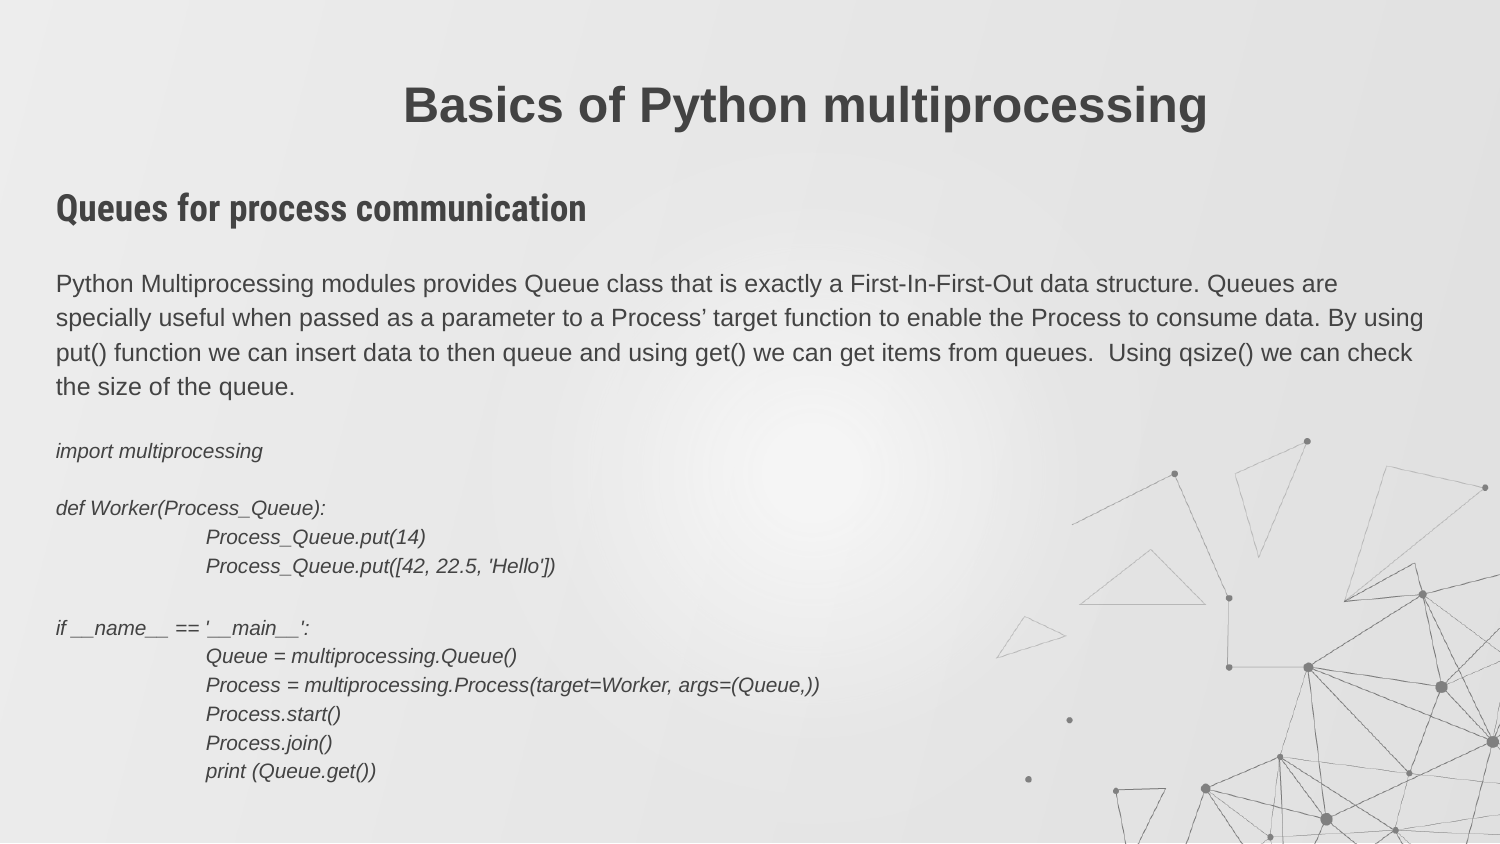

# Basics of Python multiprocessing
Queues for process communication
Python Multiprocessing modules provides Queue class that is exactly a First-In-First-Out data structure. Queues are specially useful when passed as a parameter to a Process’ target function to enable the Process to consume data. By using put() function we can insert data to then queue and using get() we can get items from queues.  Using qsize() we can check the size of the queue.
import multiprocessing
def Worker(Process_Queue):
	Process_Queue.put(14)
	Process_Queue.put([42, 22.5, 'Hello'])
if __name__ == '__main__':
	Queue = multiprocessing.Queue()
	Process = multiprocessing.Process(target=Worker, args=(Queue,))
	Process.start()
	Process.join()
	print (Queue.get())